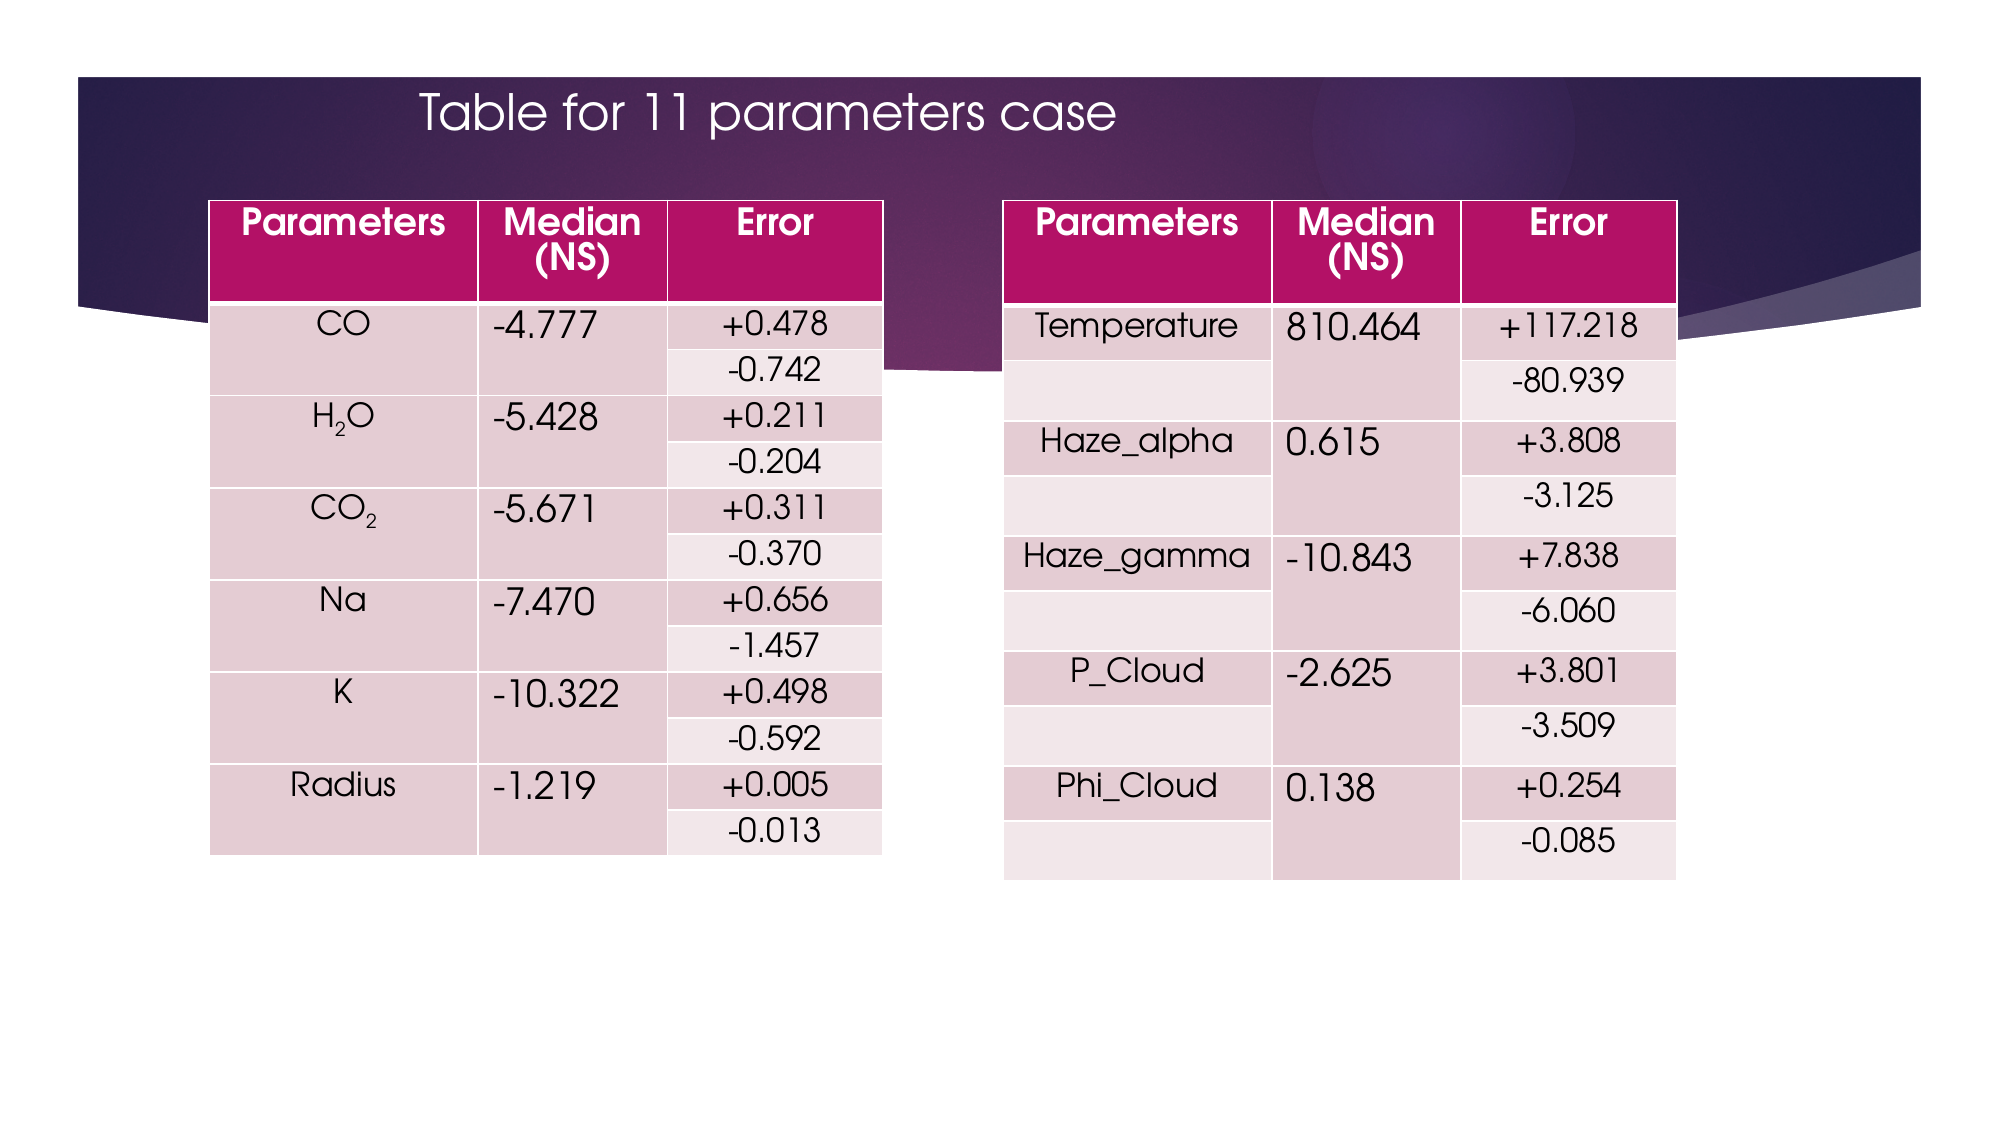

30
Table for 11 parameters case
| Parameters | Median (NS) | Error |
| --- | --- | --- |
| CO | -4.777 | +0.478 |
|  |  | -0.742 |
| H2O | -5.428 | +0.211 |
|  |  | -0.204 |
| CO2 | -5.671 | +0.311 |
|  |  | -0.370 |
| Na | -7.470 | +0.656 |
|  |  | -1.457 |
| K | -10.322 | +0.498 |
|  |  | -0.592 |
| Radius | -1.219 | +0.005 |
|  |  | -0.013 |
| Parameters | Median (NS) | Error |
| --- | --- | --- |
| Temperature | 810.464 | +117.218 |
|  |  | -80.939 |
| Haze\_alpha | 0.615 | +3.808 |
|  |  | -3.125 |
| Haze\_gamma | -10.843 | +7.838 |
|  |  | -6.060 |
| P\_Cloud | -2.625 | +3.801 |
|  |  | -3.509 |
| Phi\_Cloud | 0.138 | +0.254 |
|  |  | -0.085 |